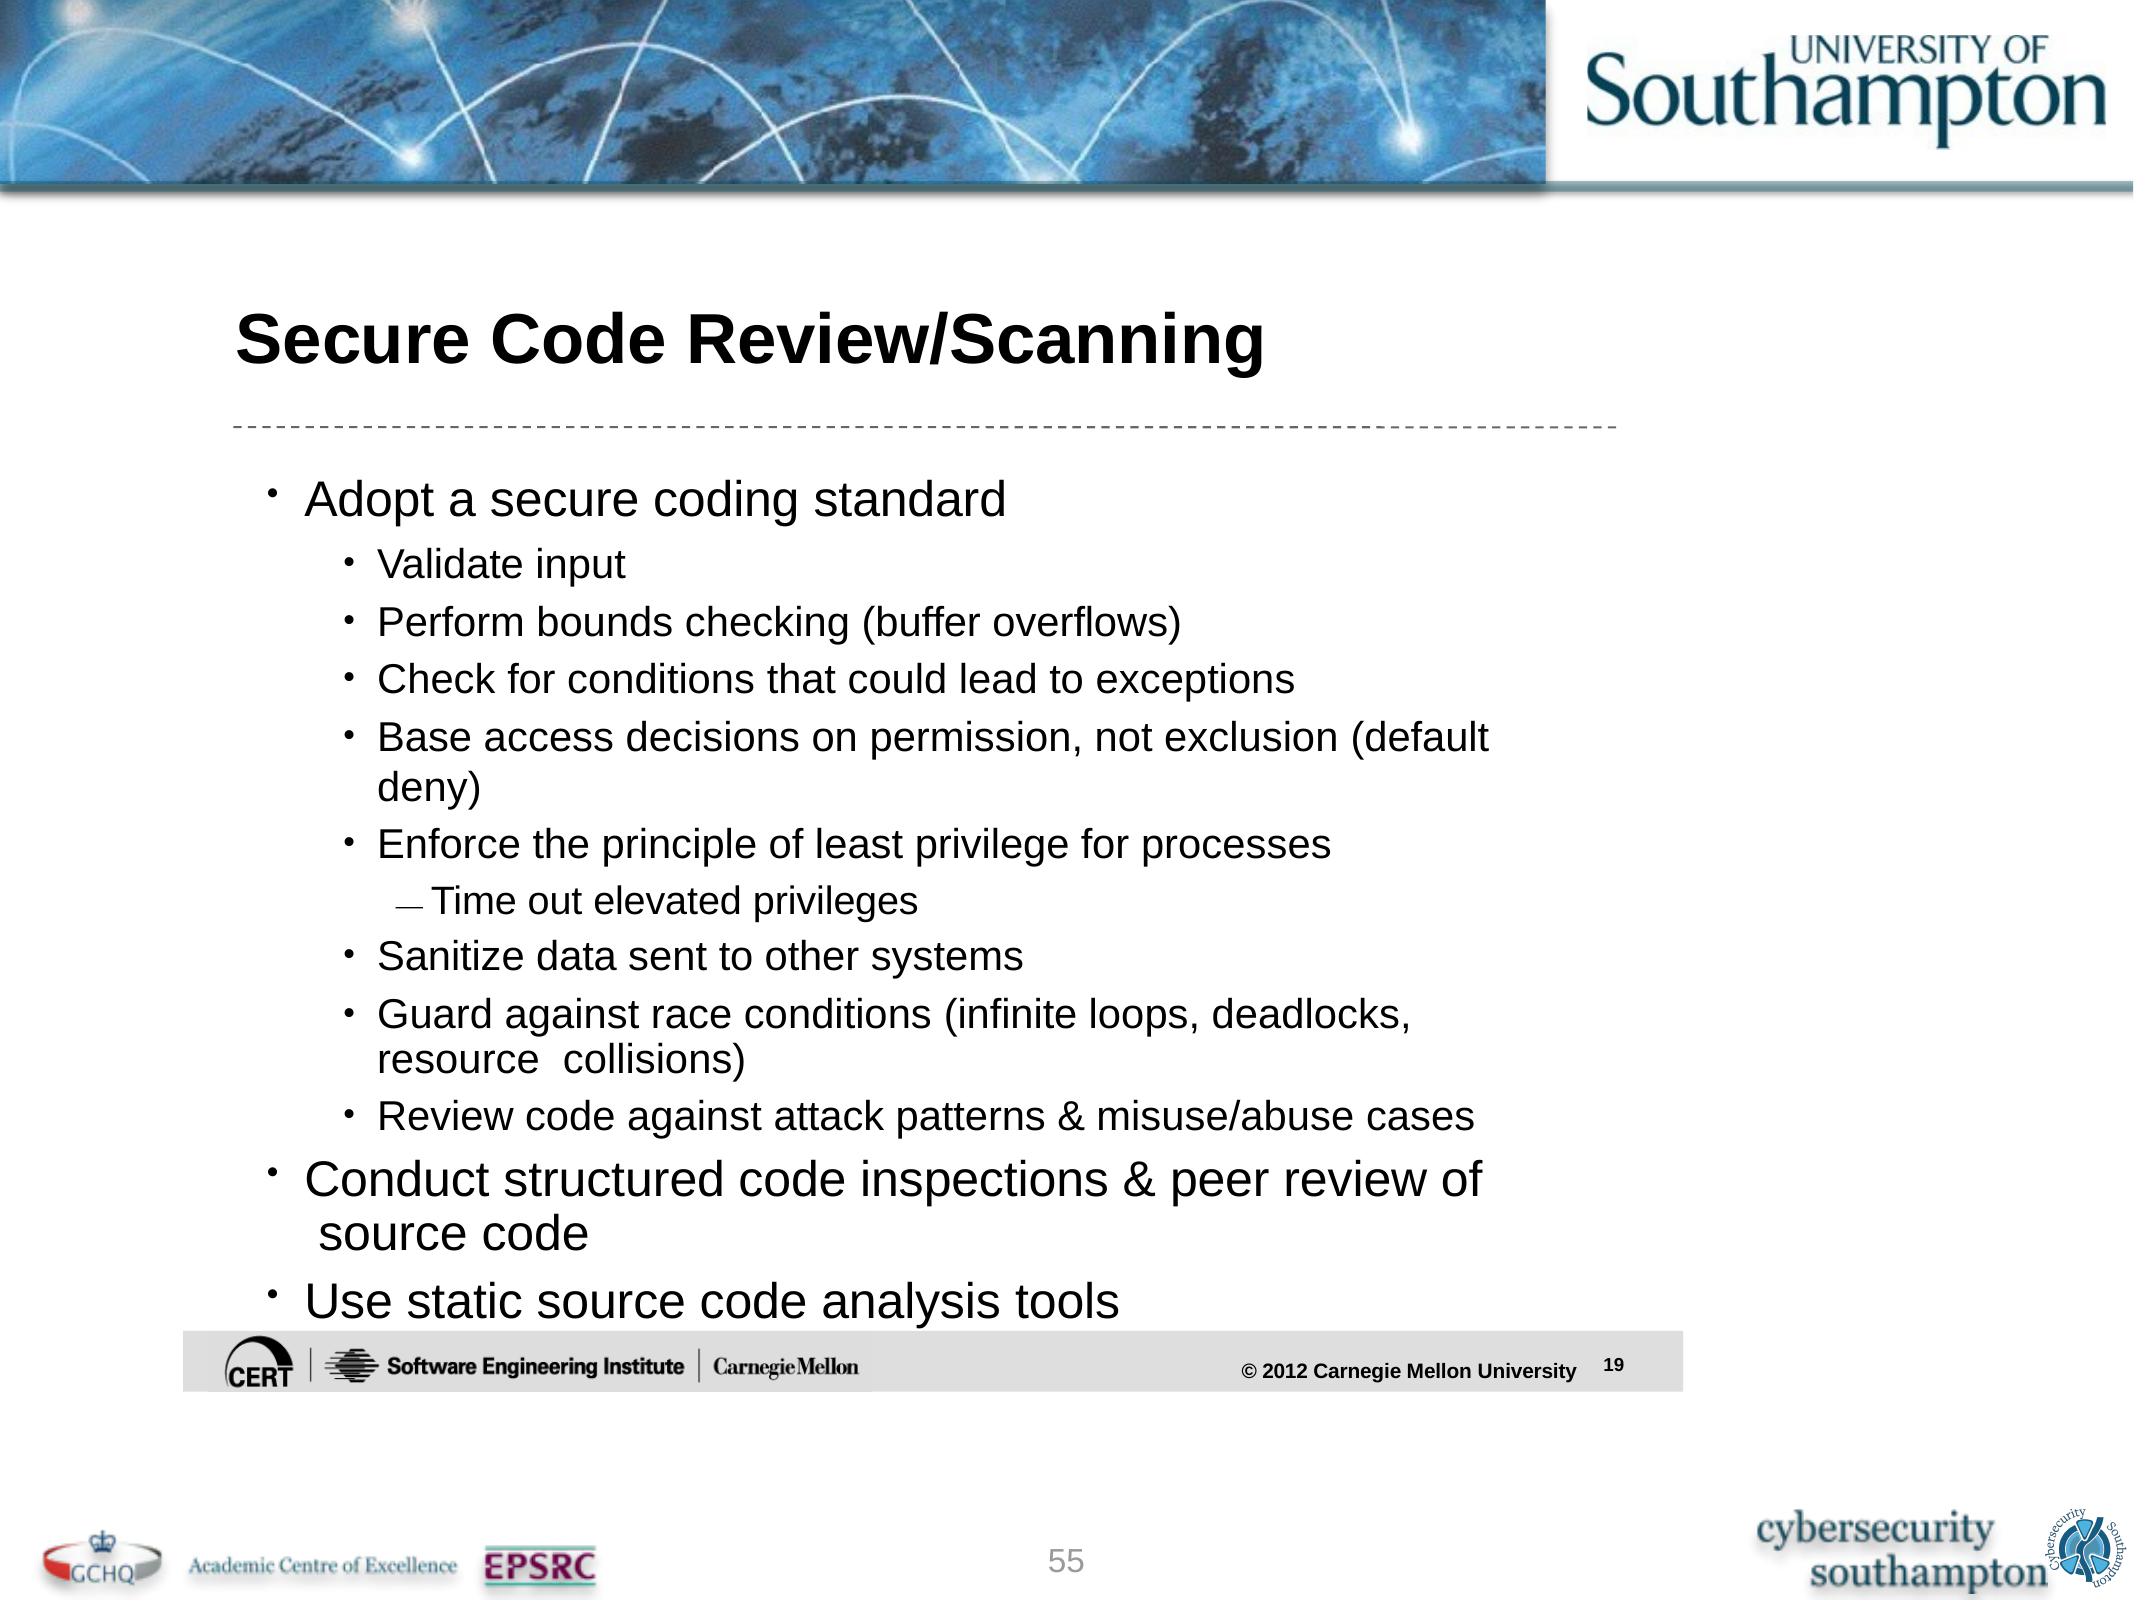

# Secure Code Review/Scanning

Adopt a secure coding standard
Validate input
Perform bounds checking (buffer overflows)
Check for conditions that could lead to exceptions
Base access decisions on permission, not exclusion (default deny)
Enforce the principle of least privilege for processes
— Time out elevated privileges
Sanitize data sent to other systems
Guard against race conditions (infinite loops, deadlocks, resource  collisions)
Review code against attack patterns & misuse/abuse cases
Conduct structured code inspections & peer review of  source code
Use static source code analysis tools

19
© 2012 Carnegie Mellon University

55